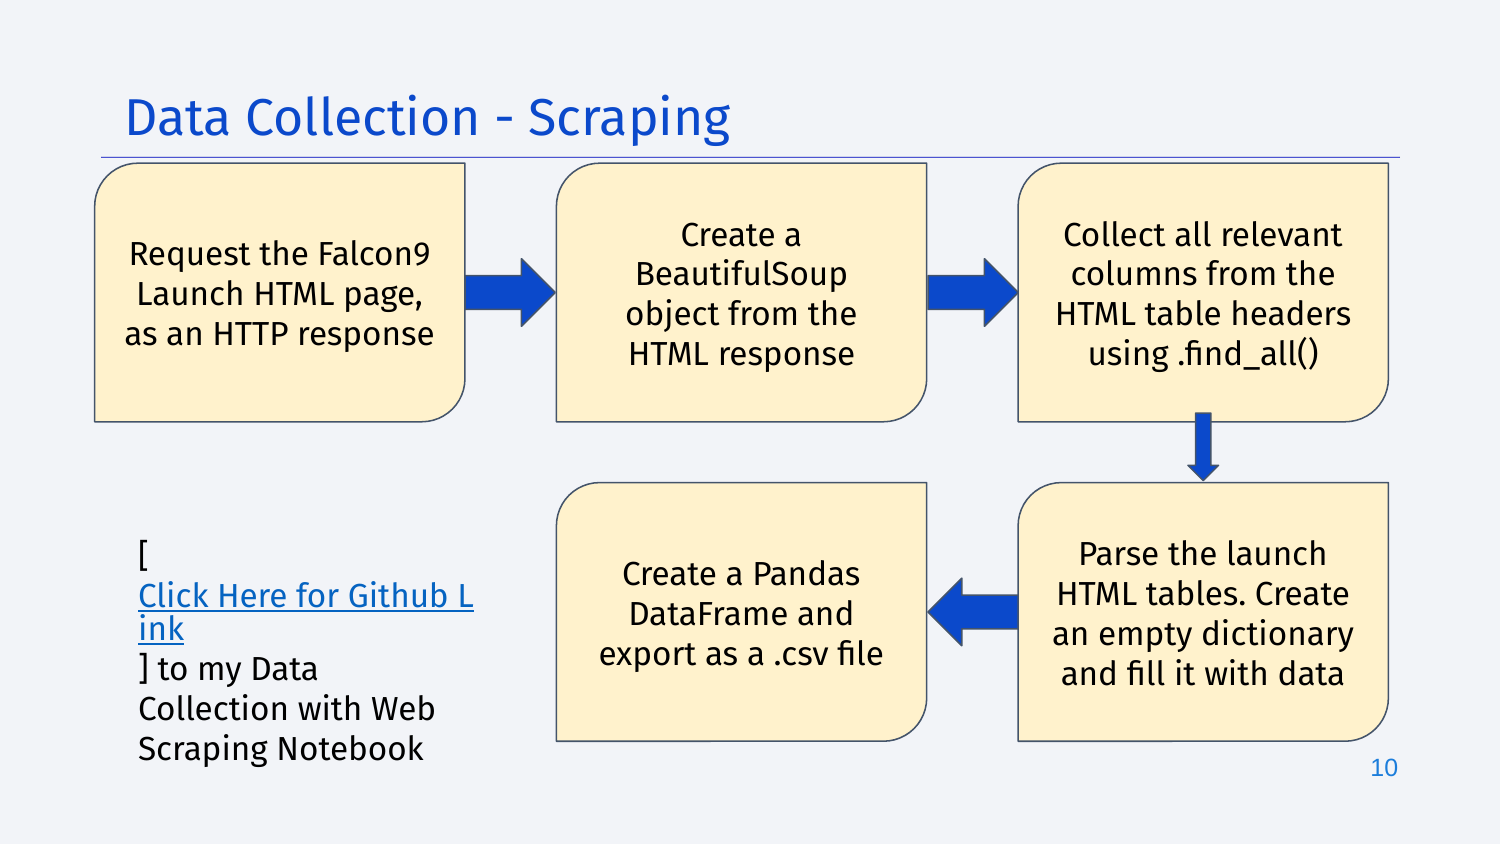

Data Collection - Scraping
Request the Falcon9 Launch HTML page, as an HTTP response
Create a BeautifulSoup object from the HTML response
Collect all relevant columns from the HTML table headers using .find_all()

Create a Pandas DataFrame and export as a .csv file
Parse the launch HTML tables. Create an empty dictionary and fill it with data
[Click Here for Github Link] to my Data Collection with Web Scraping Notebook

10